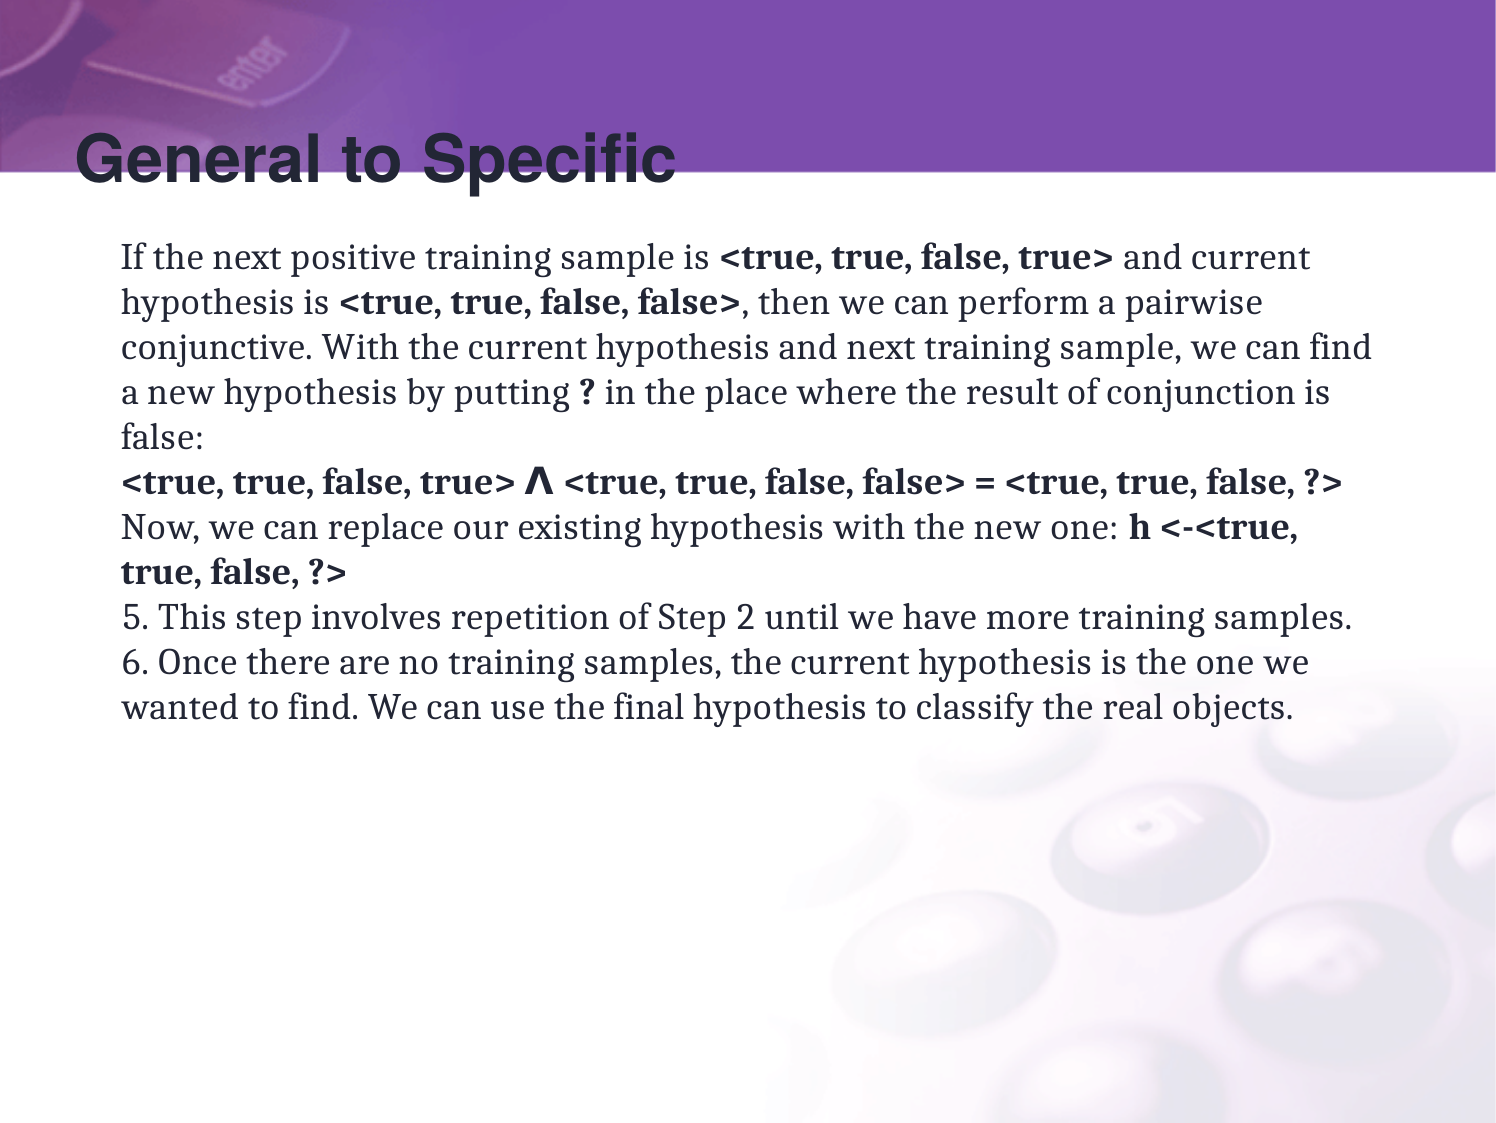

# General to Specific
If the next positive training sample is <true, true, false, true> and current hypothesis is <true, true, false, false>, then we can perform a pairwise conjunctive. With the current hypothesis and next training sample, we can find a new hypothesis by putting ? in the place where the result of conjunction is false:
<true, true, false, true> ⴷ <true, true, false, false> = <true, true, false, ?>
Now, we can replace our existing hypothesis with the new one: h <-<true, true, false, ?>
5. This step involves repetition of Step 2 until we have more training samples.
6. Once there are no training samples, the current hypothesis is the one we wanted to find. We can use the final hypothesis to classify the real objects.